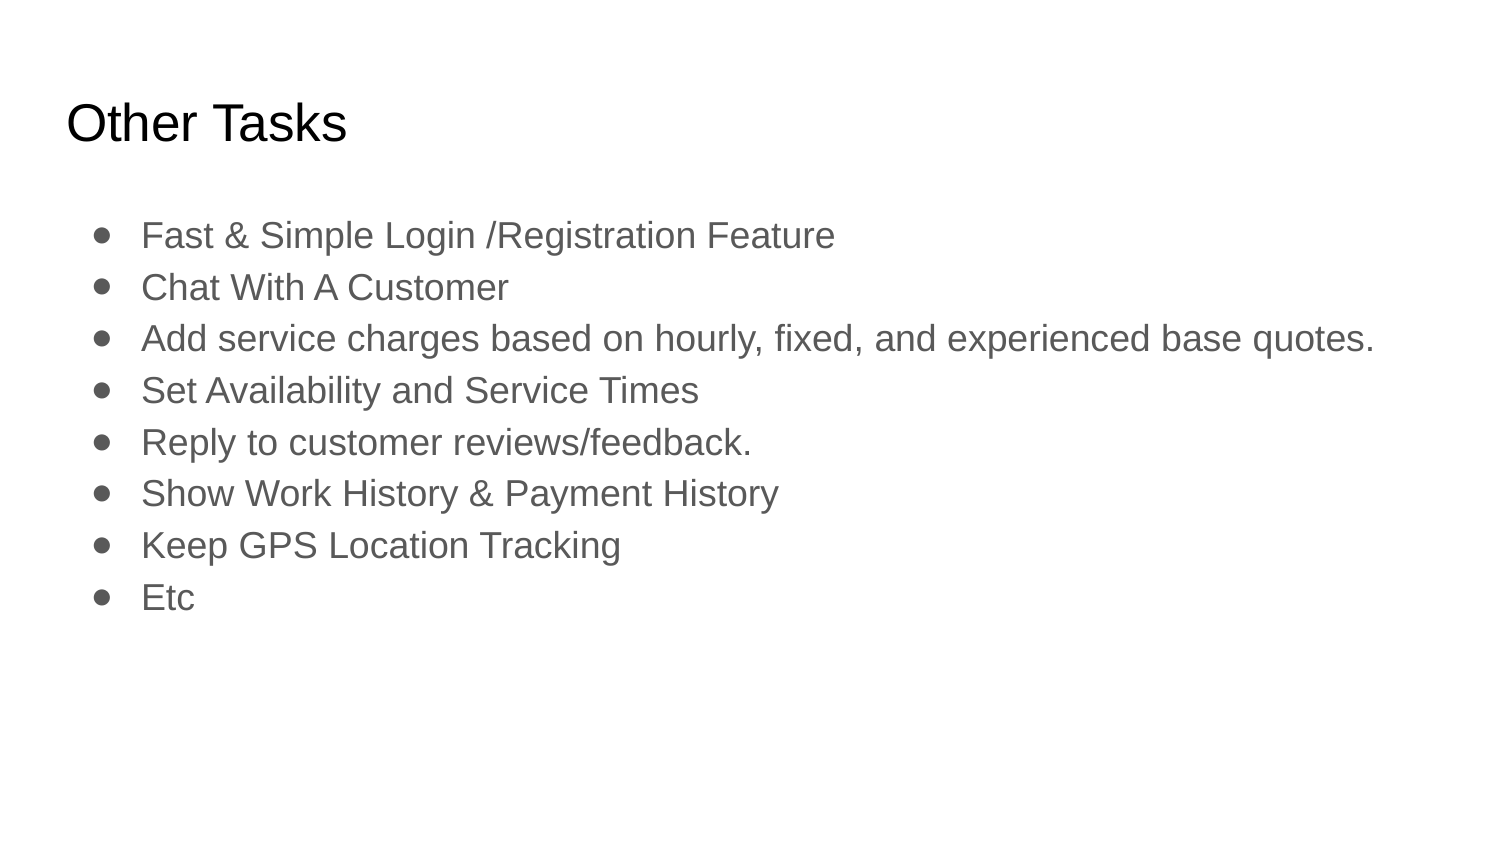

# Other Tasks
Fast & Simple Login /Registration Feature
Chat With A Customer
Add service charges based on hourly, fixed, and experienced base quotes.
Set Availability and Service Times
Reply to customer reviews/feedback.
Show Work History & Payment History
Keep GPS Location Tracking
Etc